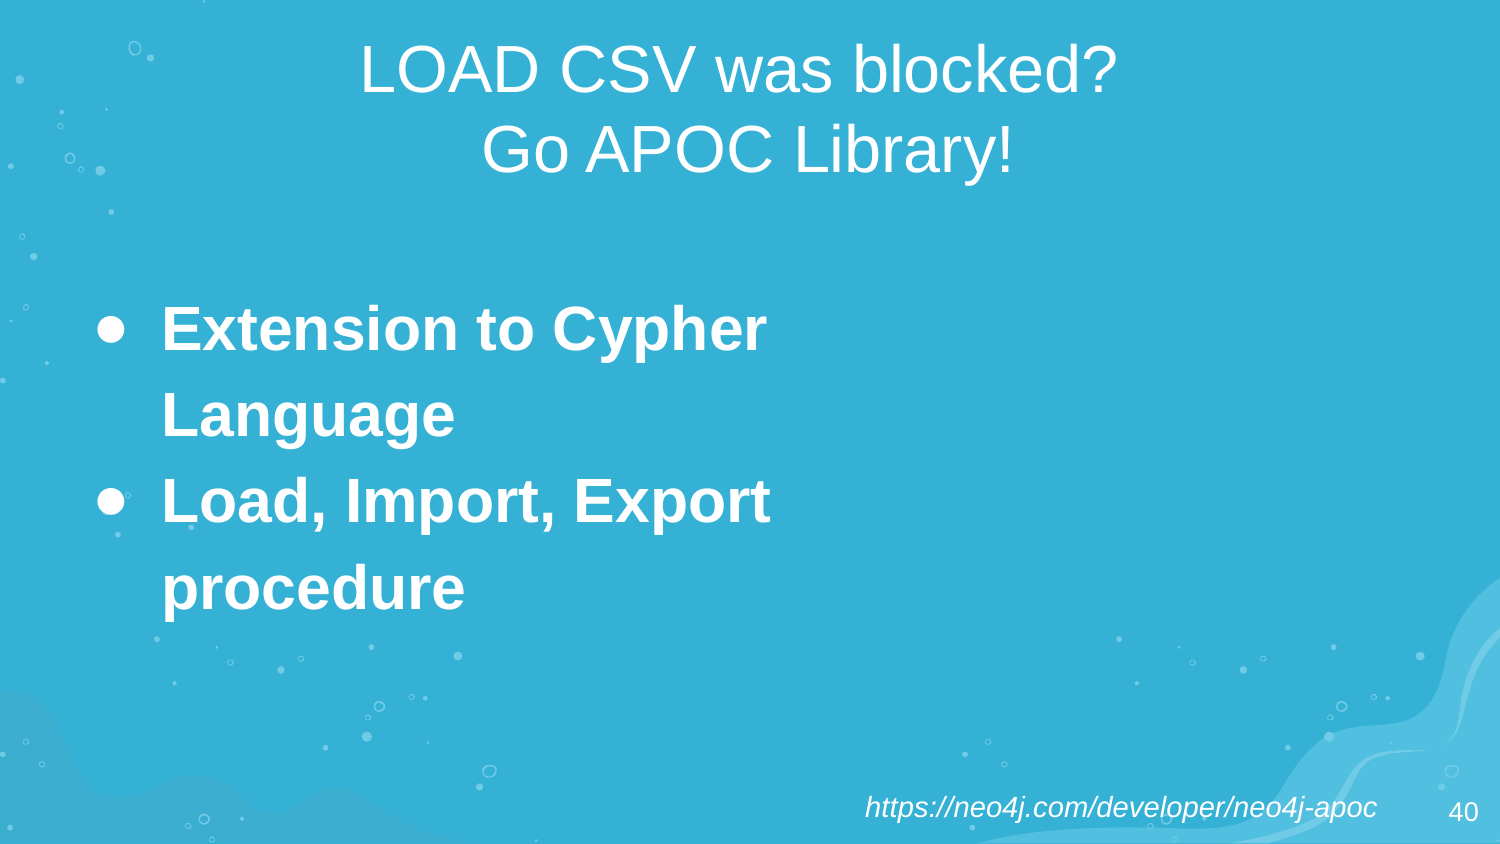

# LOAD CSV was blocked?
 Go APOC Library!

Extension to Cypher Language
Load, Import, Export procedure

https://neo4j.com/developer/neo4j-apoc
40